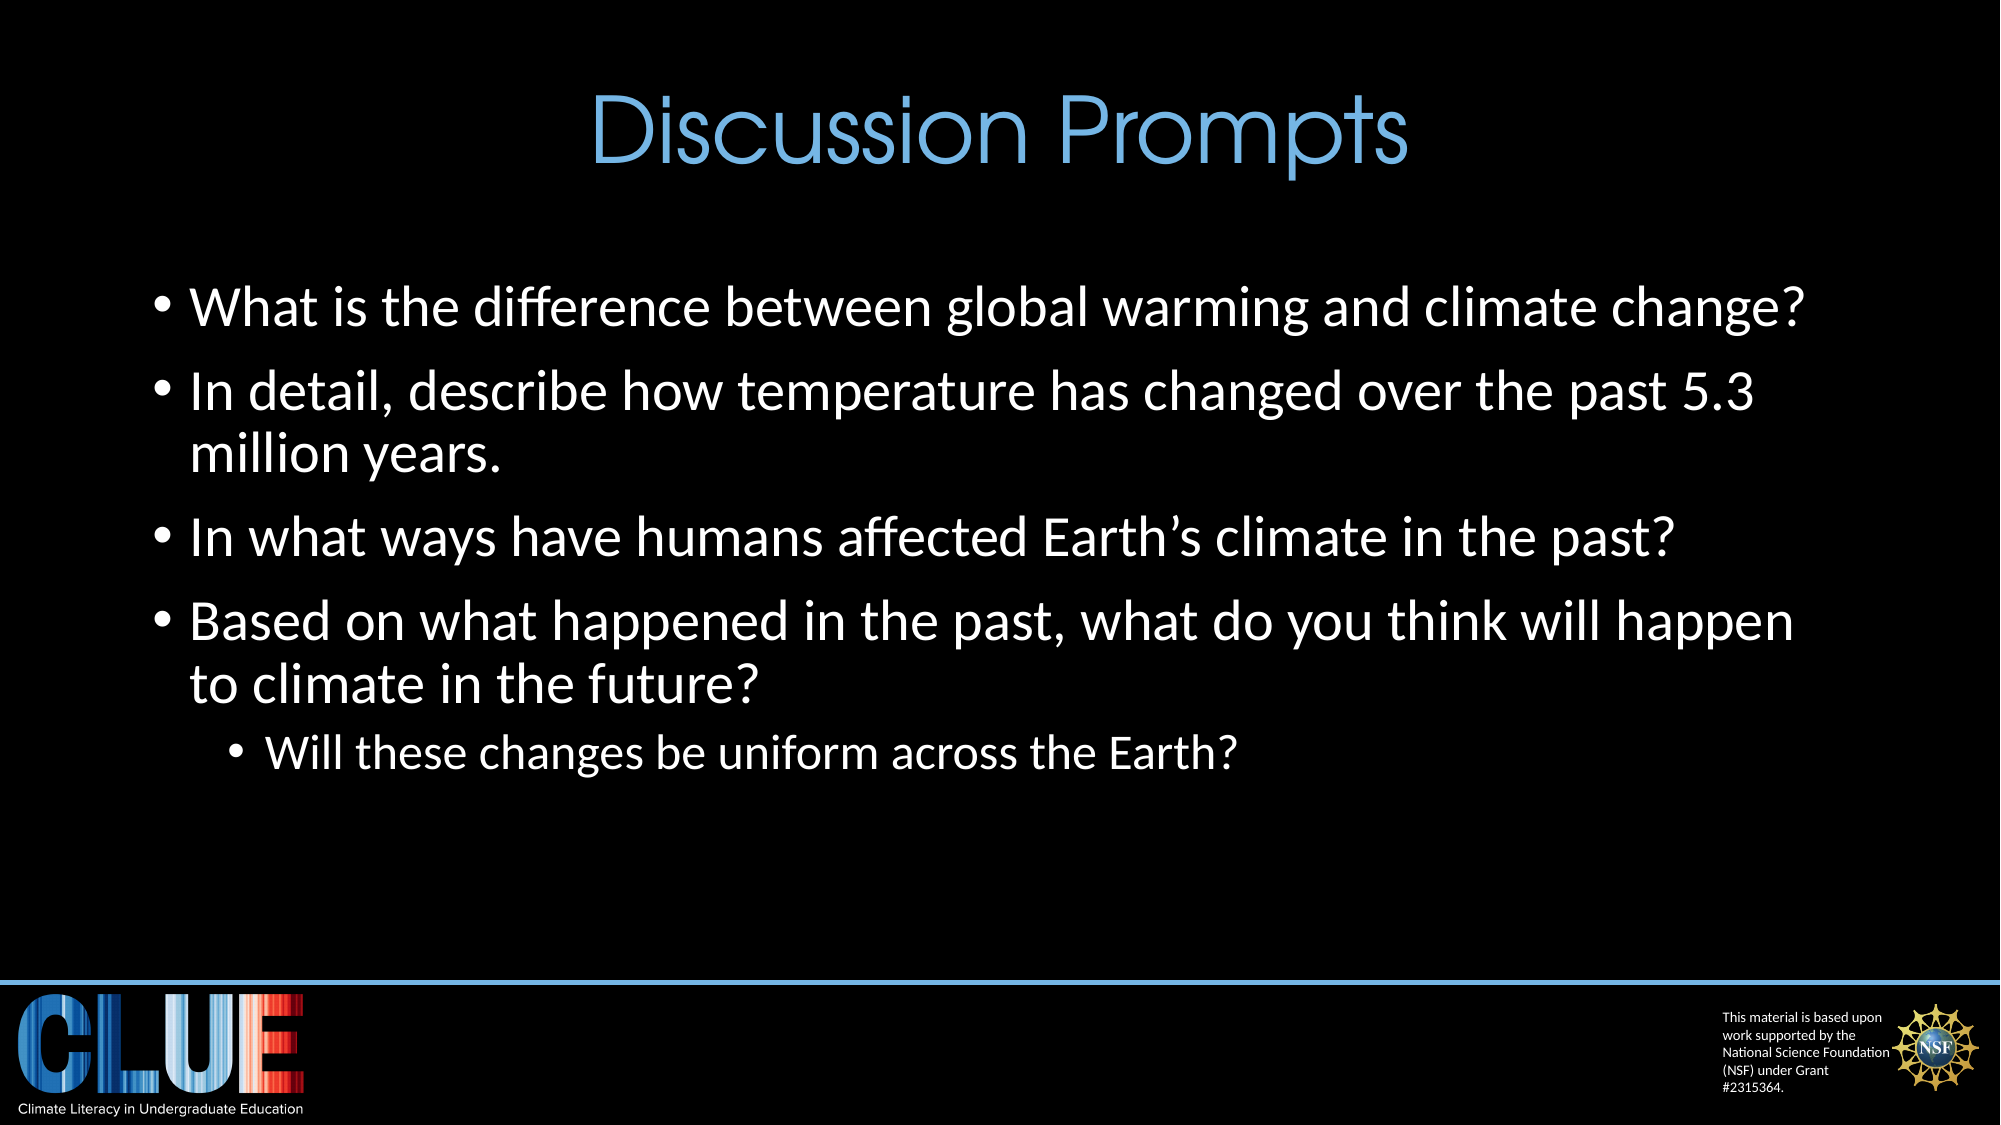

# Discussion Prompts
What is the difference between global warming and climate change?
In detail, describe how temperature has changed over the past 5.3 million years.
In what ways have humans affected Earth’s climate in the past?
Based on what happened in the past, what do you think will happen to climate in the future?
Will these changes be uniform across the Earth?